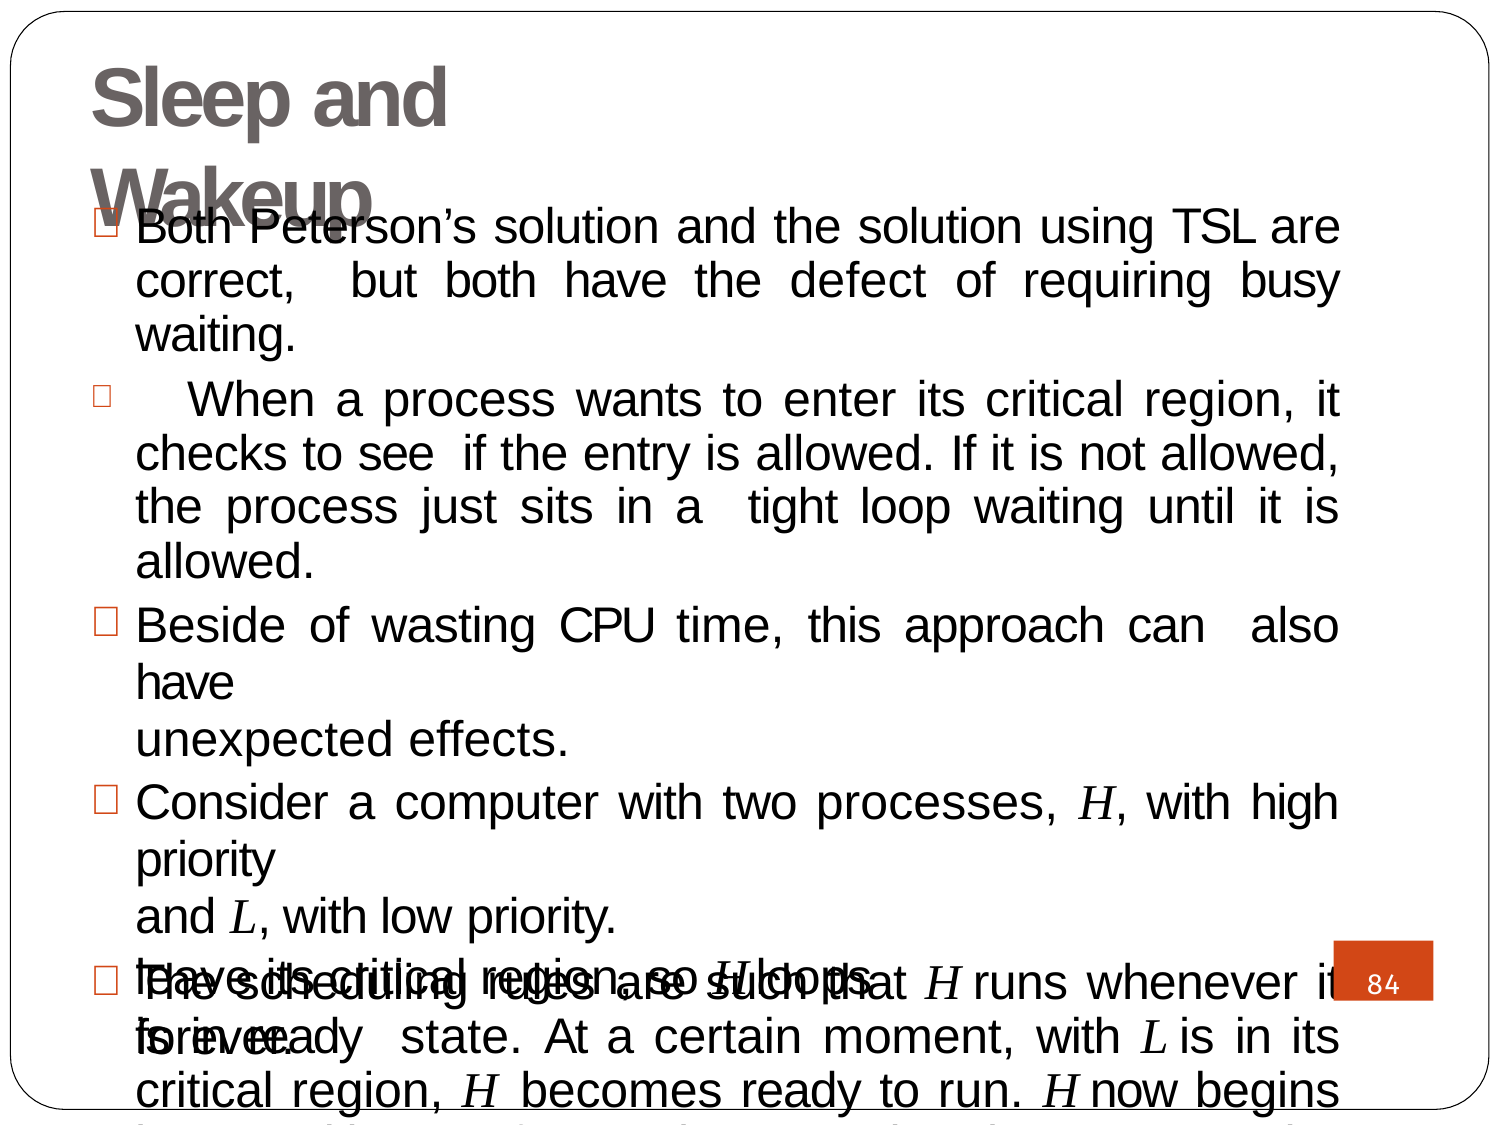

# Sleep and Wakeup
Both Peterson’s solution and the solution using TSL are correct,  but both have the defect of requiring busy waiting.
	When a process wants to enter its critical region, it checks to see  if the entry is allowed. If it is not allowed, the process just sits in a  tight loop waiting until it is allowed.
Beside of wasting CPU time, this approach can  also have
unexpected effects.
Consider a computer with two processes, H, with high priority
and L, with low priority.
The scheduling rules are such that H runs whenever it is in ready  state. At a certain moment, with L is in its critical region, H  becomes ready to run. H now begins busy waiting. Before H is  completed, L can not be scheduled. So L never gets the chance to
84
leave its critical region, so H loops forever.